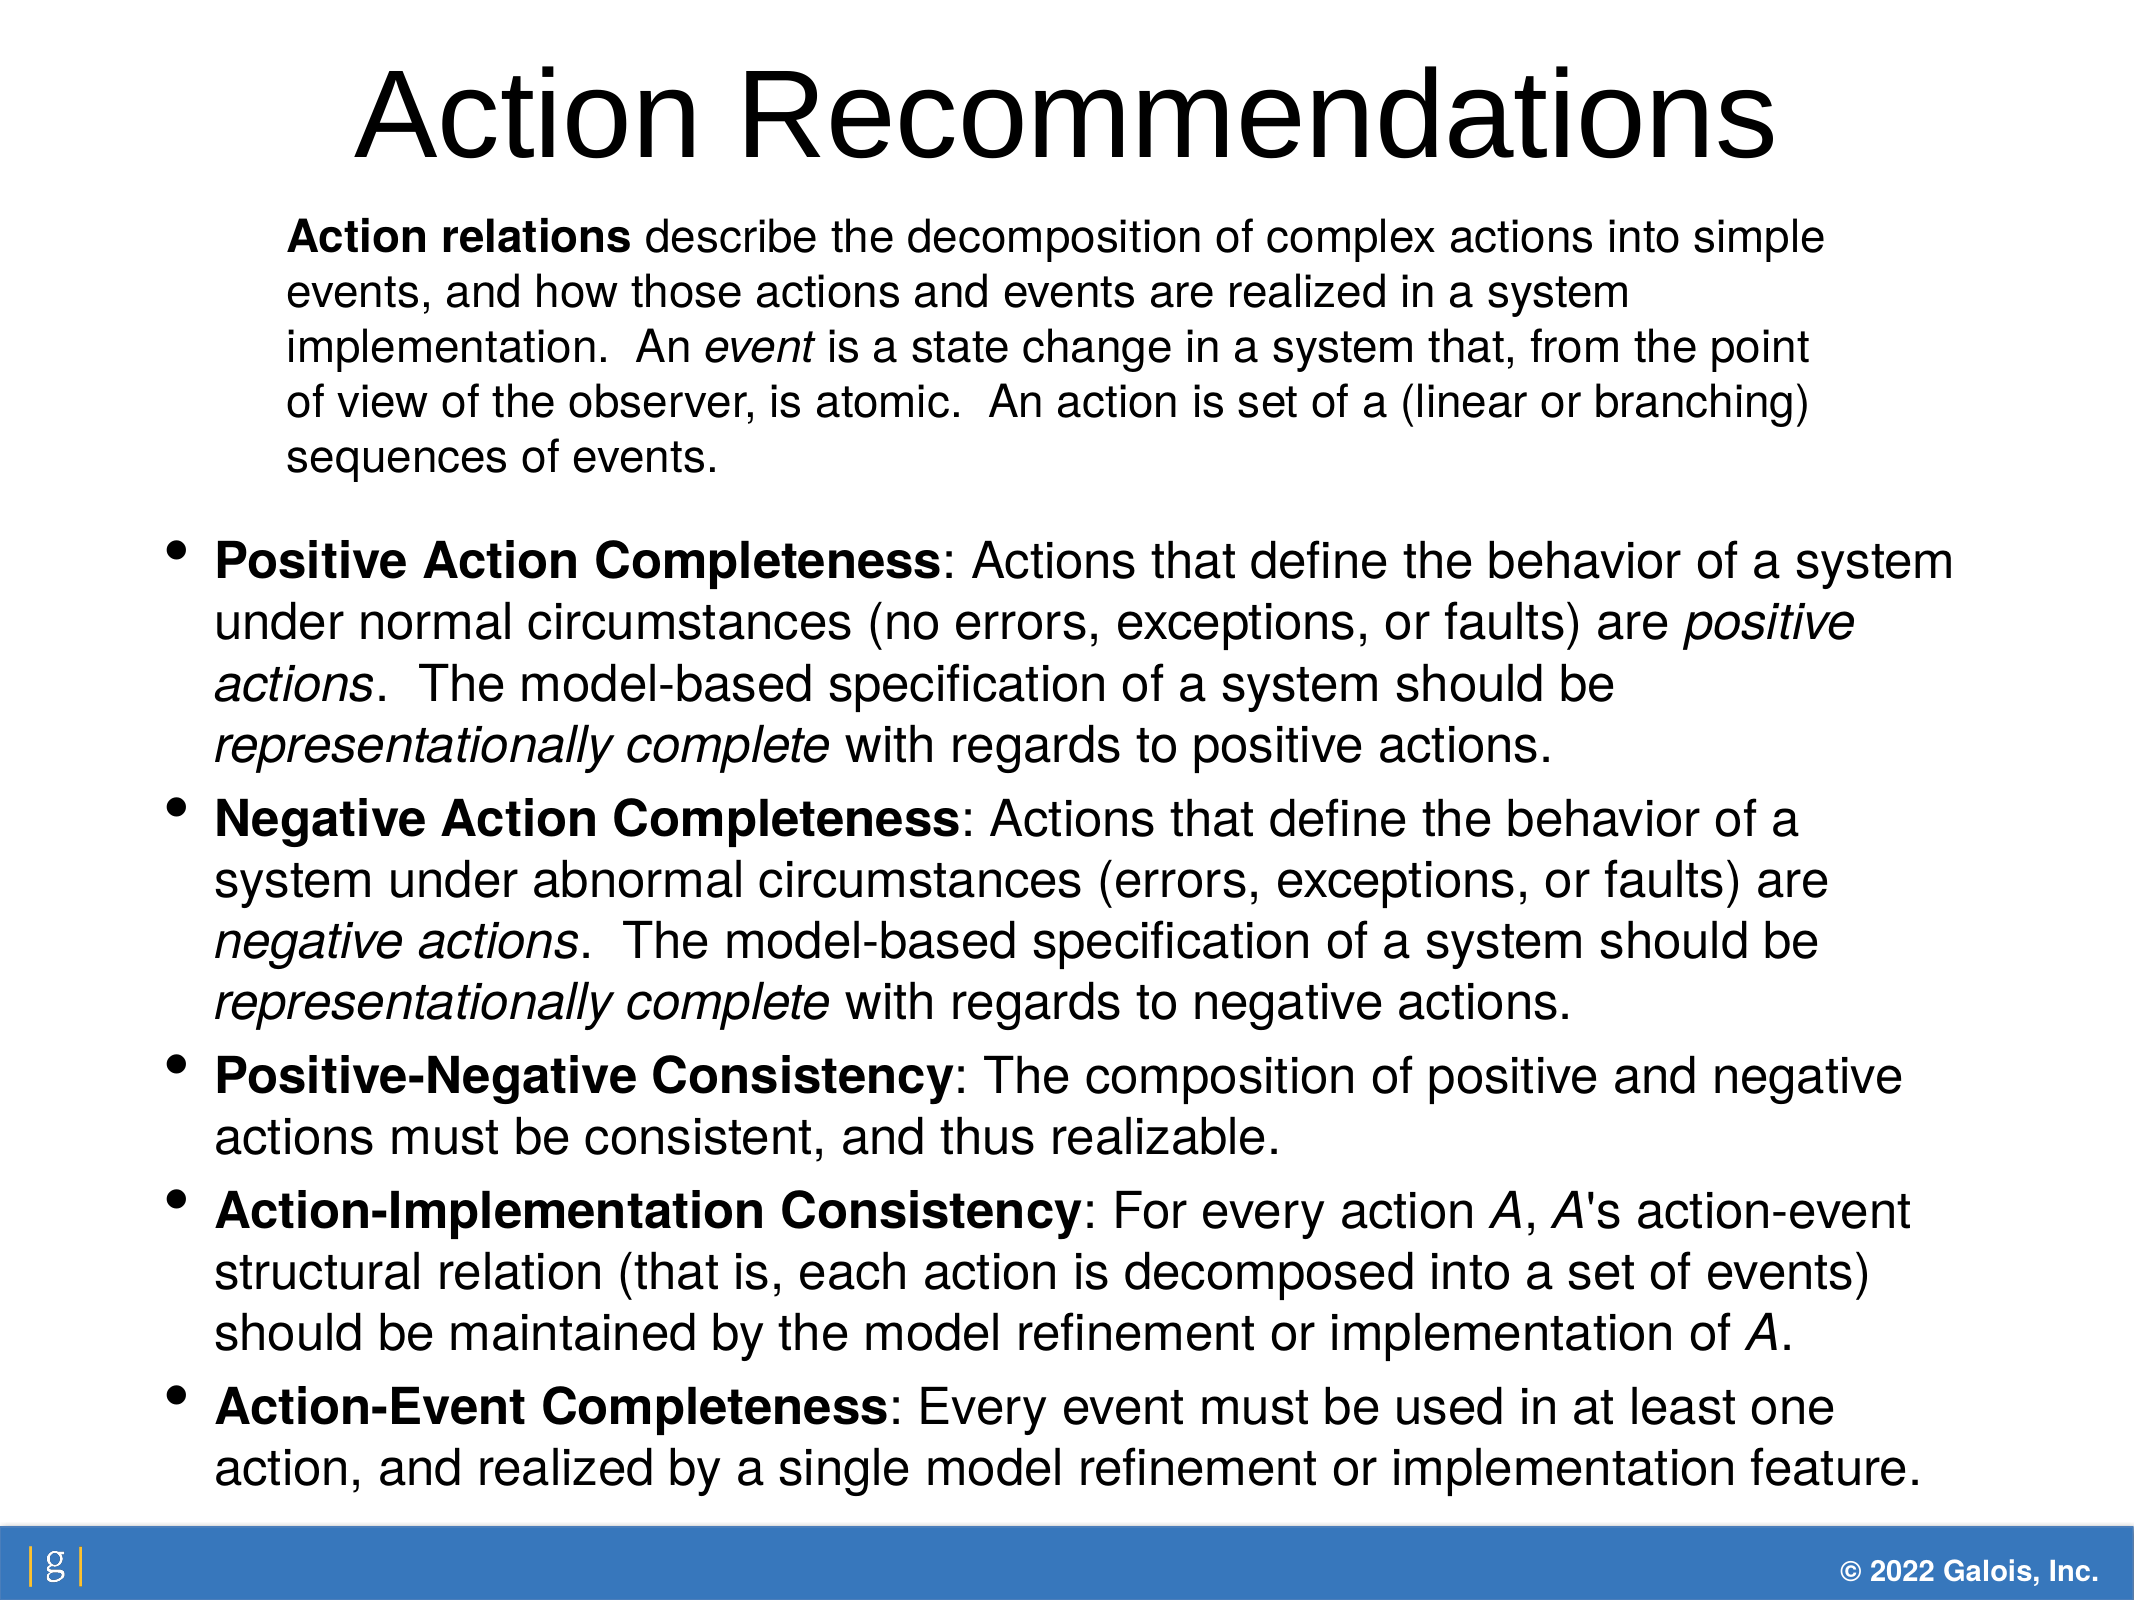

Action Recommendations
Action relations describe the decomposition of complex actions into simple events, and how those actions and events are realized in a system implementation.  An event is a state change in a system that, from the point of view of the observer, is atomic.  An action is set of a (linear or branching) sequences of events.
Positive Action Completeness: Actions that define the behavior of a system under normal circumstances (no errors, exceptions, or faults) are positive actions.  The model-based specification of a system should be representationally complete with regards to positive actions.
Negative Action Completeness: Actions that define the behavior of a system under abnormal circumstances (errors, exceptions, or faults) are negative actions.  The model-based specification of a system should be representationally complete with regards to negative actions.
Positive-Negative Consistency: The composition of positive and negative actions must be consistent, and thus realizable.
Action-Implementation Consistency: For every action A, A's action-event structural relation (that is, each action is decomposed into a set of events) should be maintained by the model refinement or implementation of A.
Action-Event Completeness: Every event must be used in at least one action, and realized by a single model refinement or implementation feature.
37